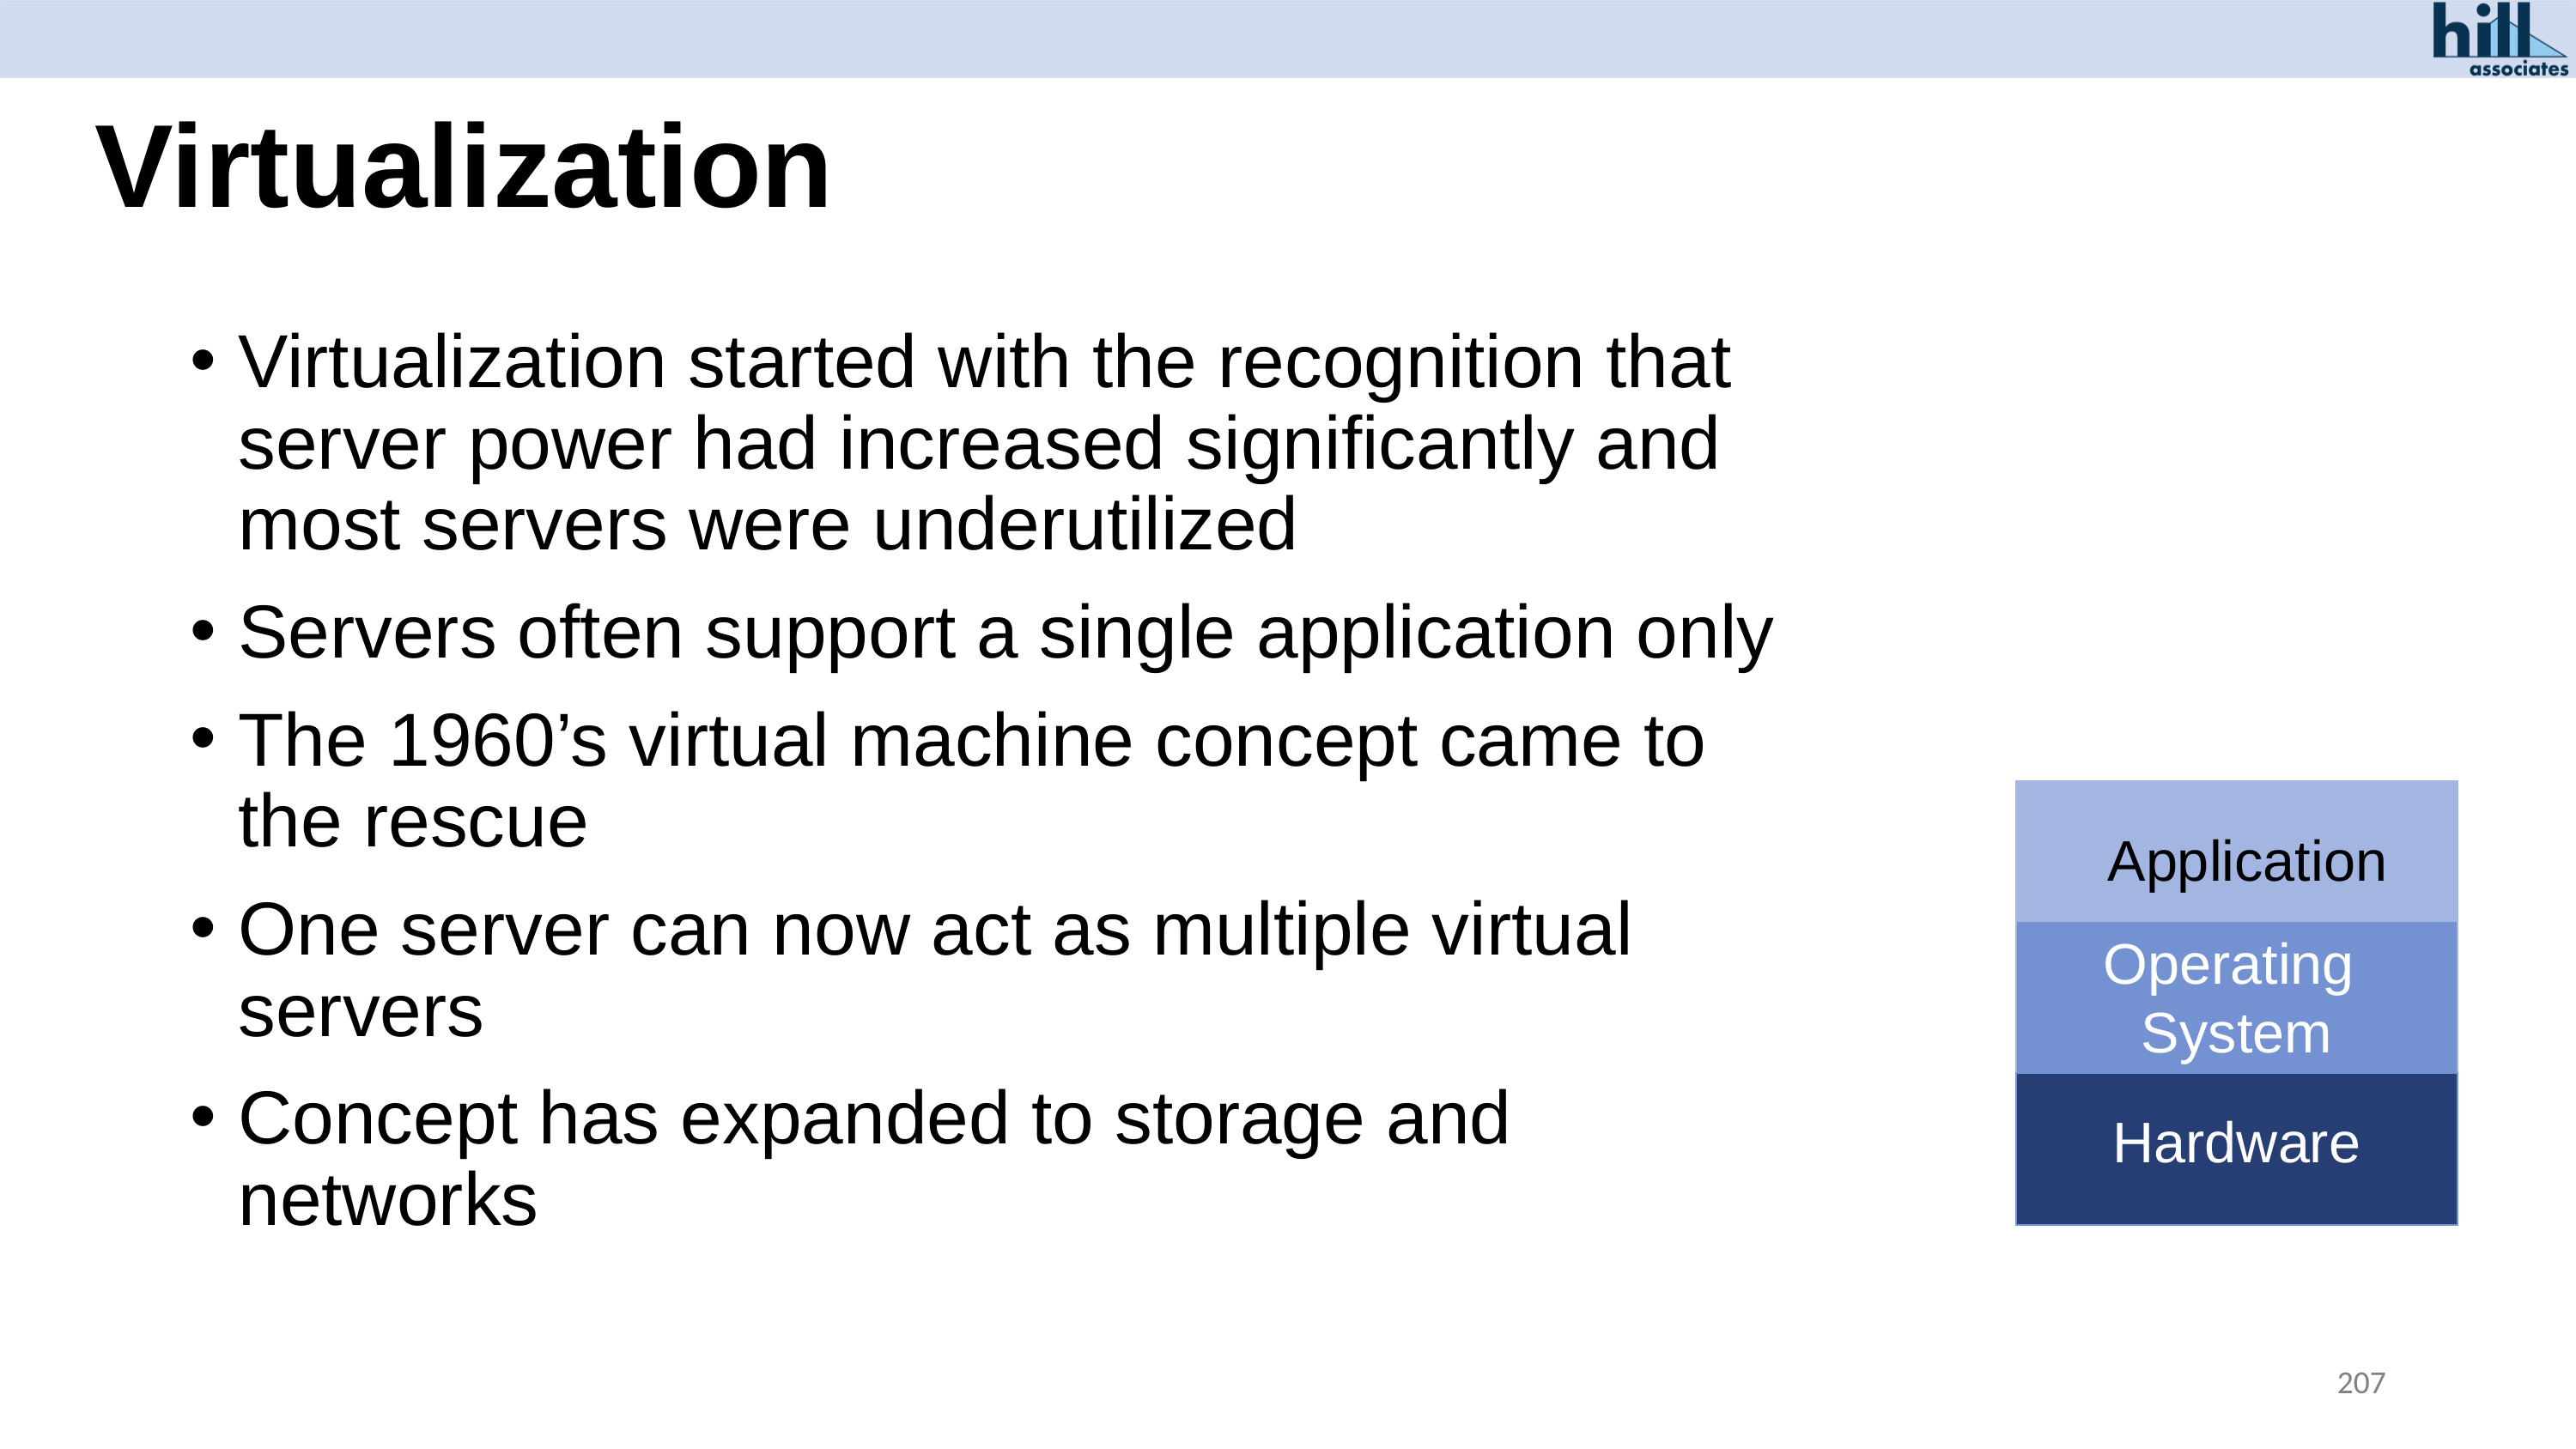

# Virtualization
Virtualization started with the recognition that server power had increased significantly and most servers were underutilized
Servers often support a single application only
The 1960’s virtual machine concept came to the rescue
One server can now act as multiple virtual servers
Concept has expanded to storage and networks

Application
Operating
System

Hardware
207